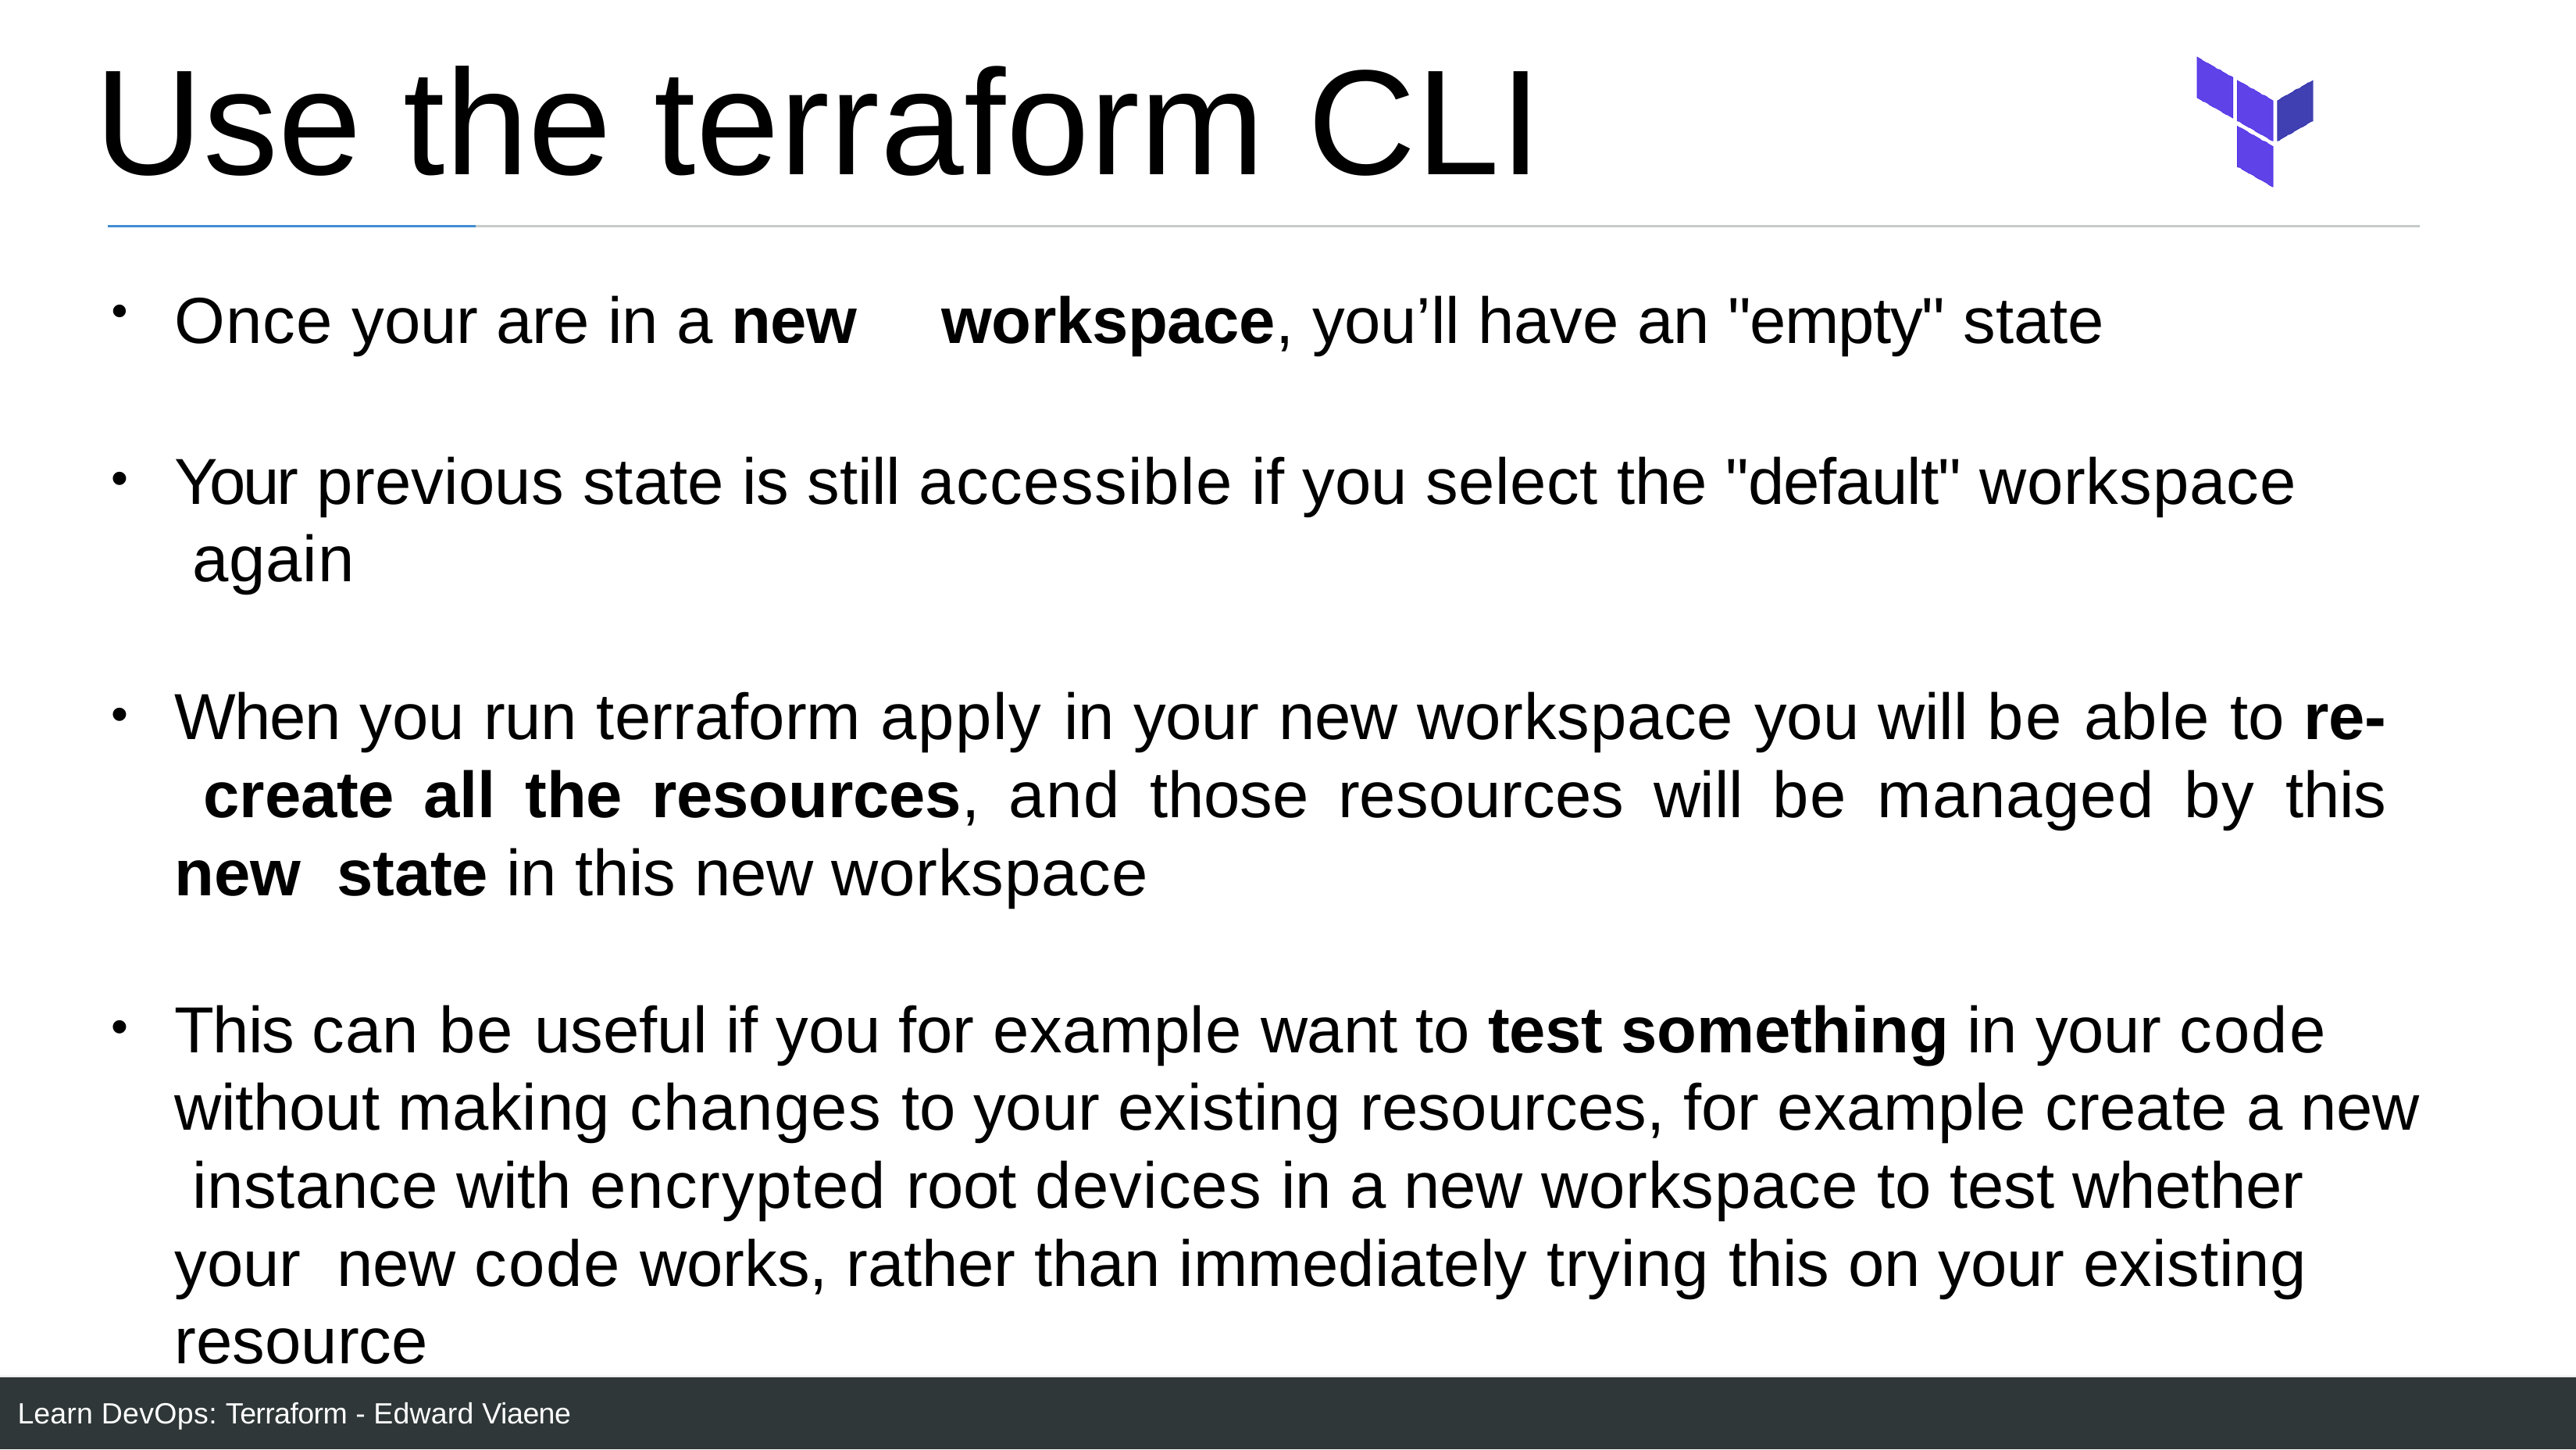

# Use the terraform CLI
Once your are in a new	workspace, you’ll have an "empty" state

Your previous state is still accessible if you select the "default" workspace  again

When you run terraform apply in your new workspace you will be able to re-  create all the resources, and those resources will be managed by this new  state in this new workspace

This can be useful if you for example want to test something in your code  without making changes to your existing resources, for example create a new  instance with encrypted root devices in a new workspace to test whether your  new code works, rather than immediately trying this on your existing resource
Learn DevOps: Terraform - Edward Viaene